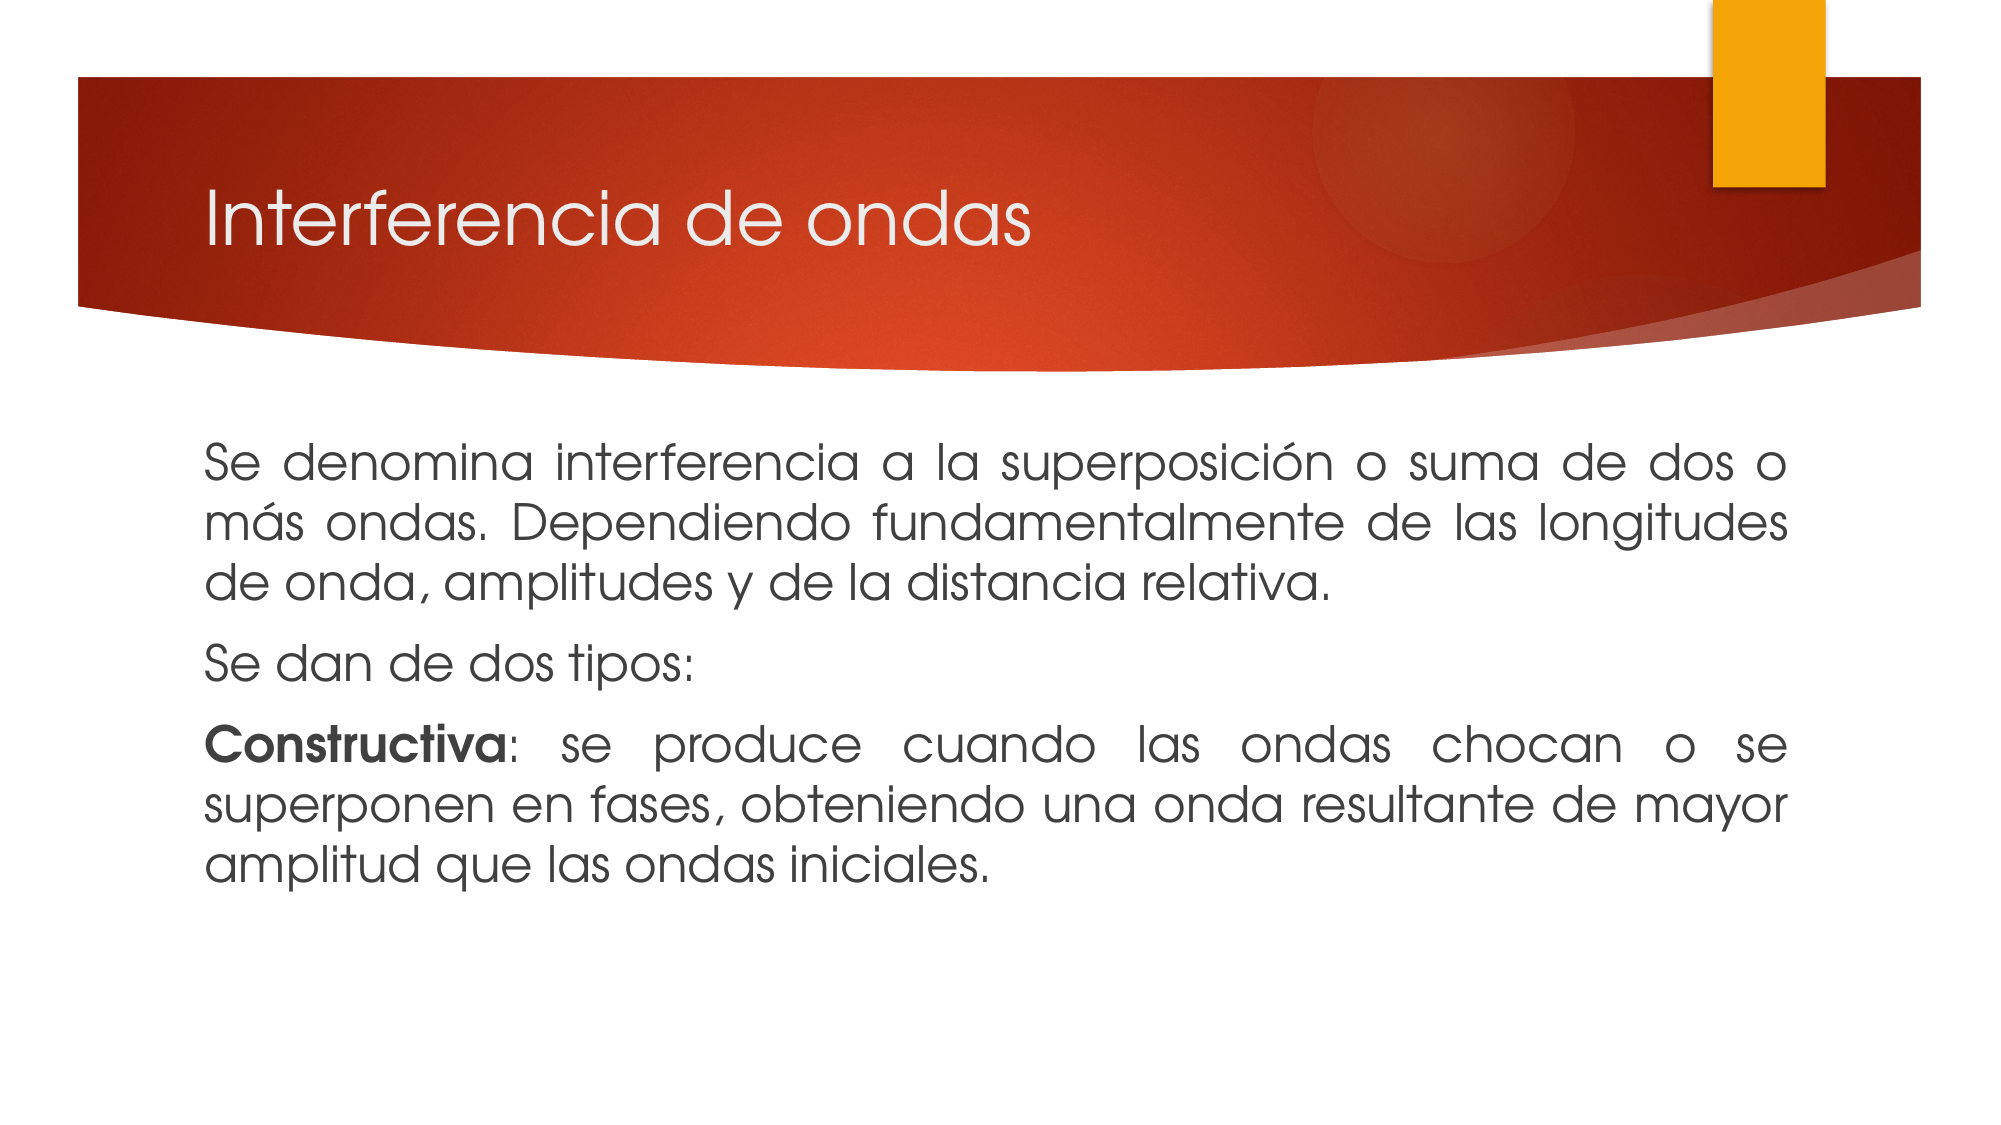

# Interferencia de ondas
Se denomina interferencia a la superposición o suma de dos o más ondas. Dependiendo fundamentalmente de las longitudes de onda, amplitudes y de la distancia relativa.
Se dan de dos tipos:
Constructiva: se produce cuando las ondas chocan o se superponen en fases, obteniendo una onda resultante de mayor amplitud que las ondas iniciales.